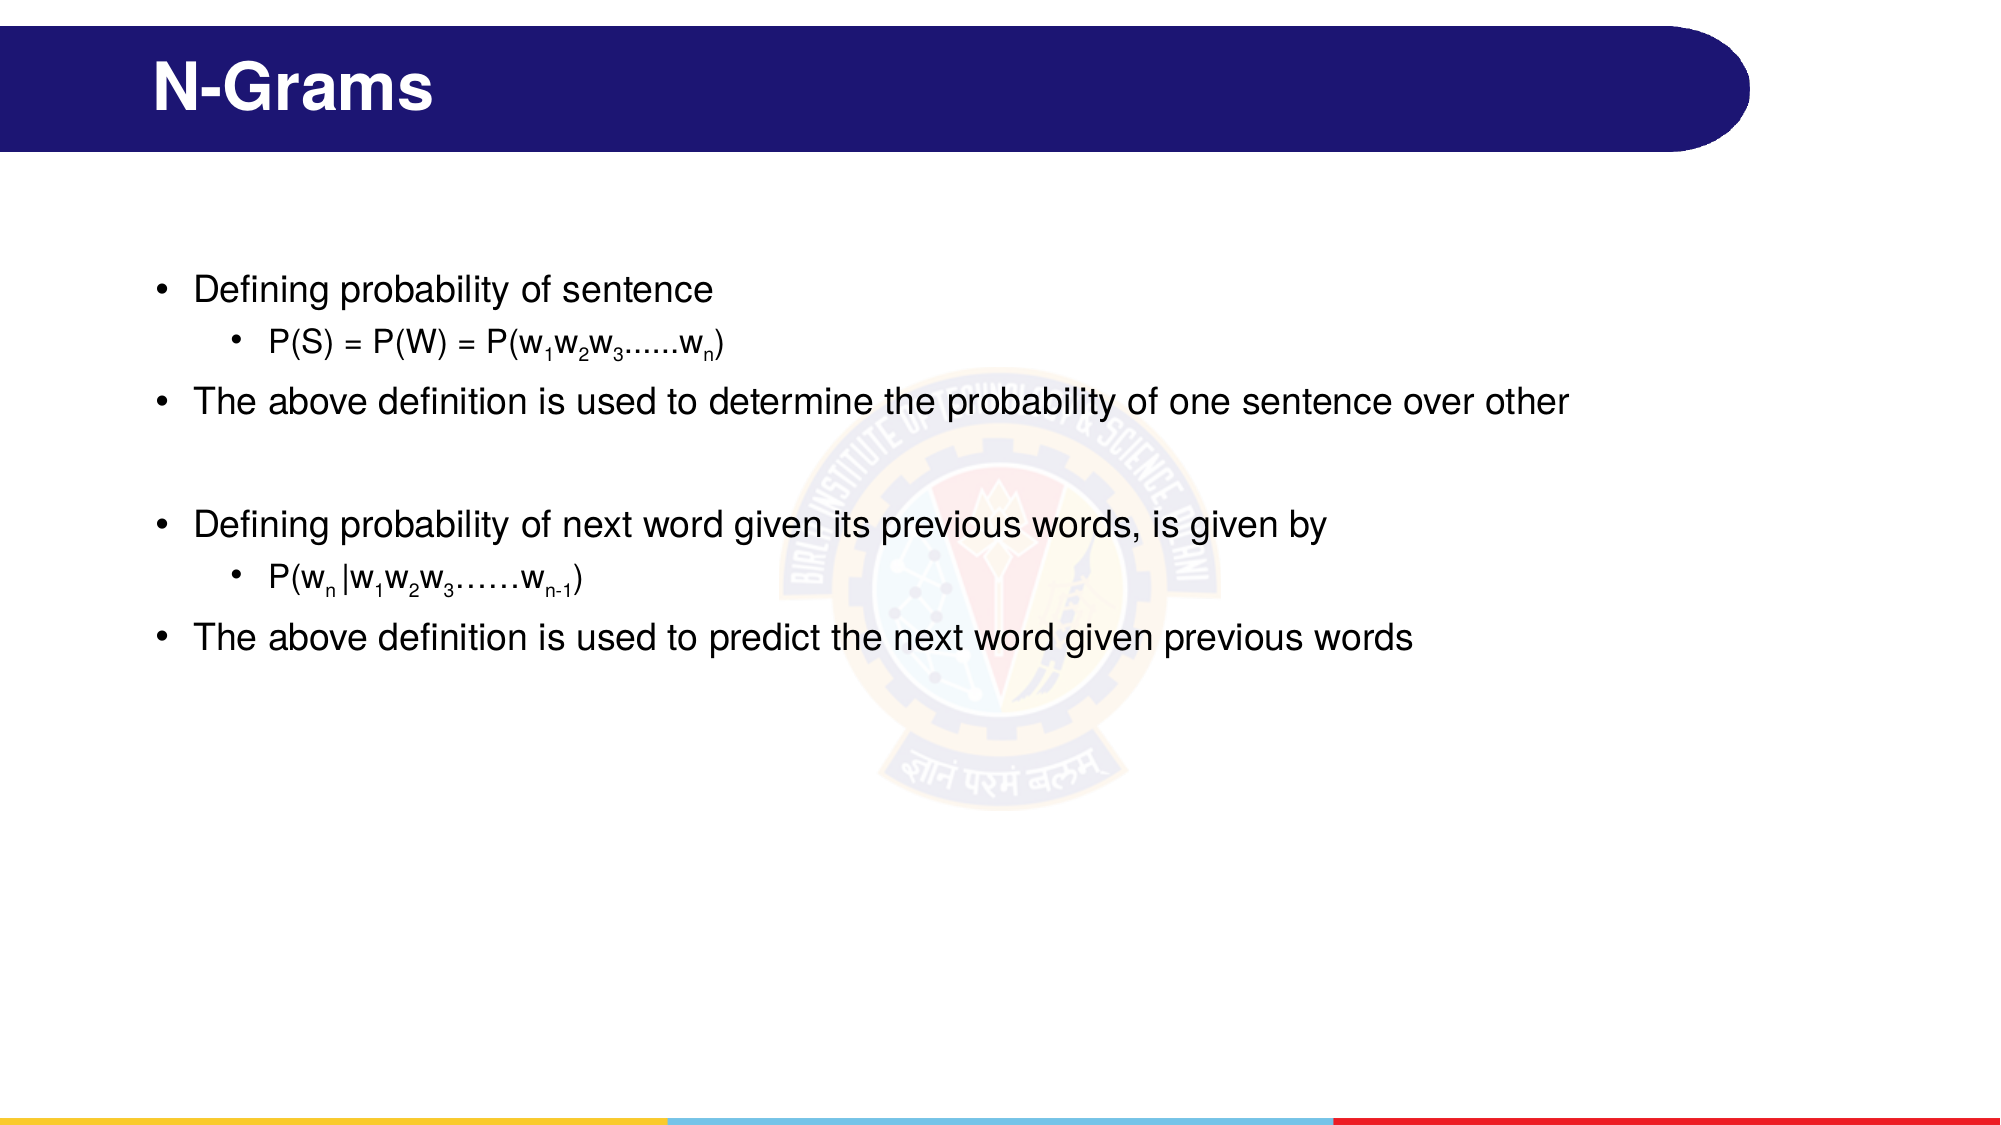

# N-Grams

Defining probability of sentence
P(S) = P(W) = P(w1w2w3......wn)
The above definition is used to determine the probability of one sentence over other

Defining probability of next word given its previous words, is given by
P(wn |w1w2w3……wn-1)
The above definition is used to predict the next word given previous words